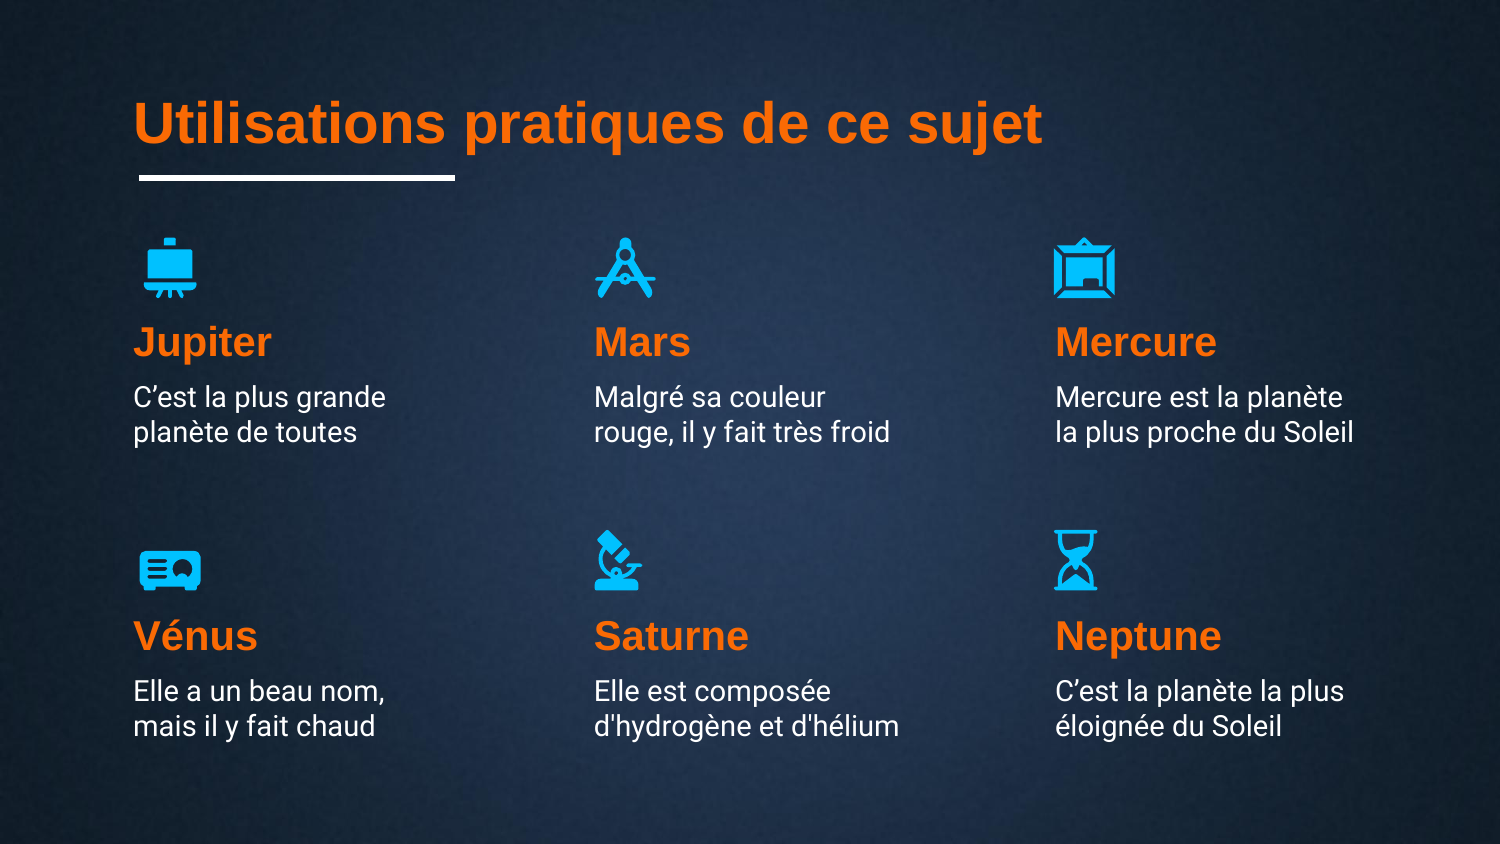

# Utilisations pratiques de ce sujet

Jupiter
Mars
Mercure
C’est la plus grande planète de toutes
Malgré sa couleur rouge, il y fait très froid
Mercure est la planète la plus proche du Soleil

Vénus
Saturne
Neptune
Elle a un beau nom, mais il y fait chaud
Elle est composée d'hydrogène et d'hélium
C’est la planète la plus éloignée du Soleil